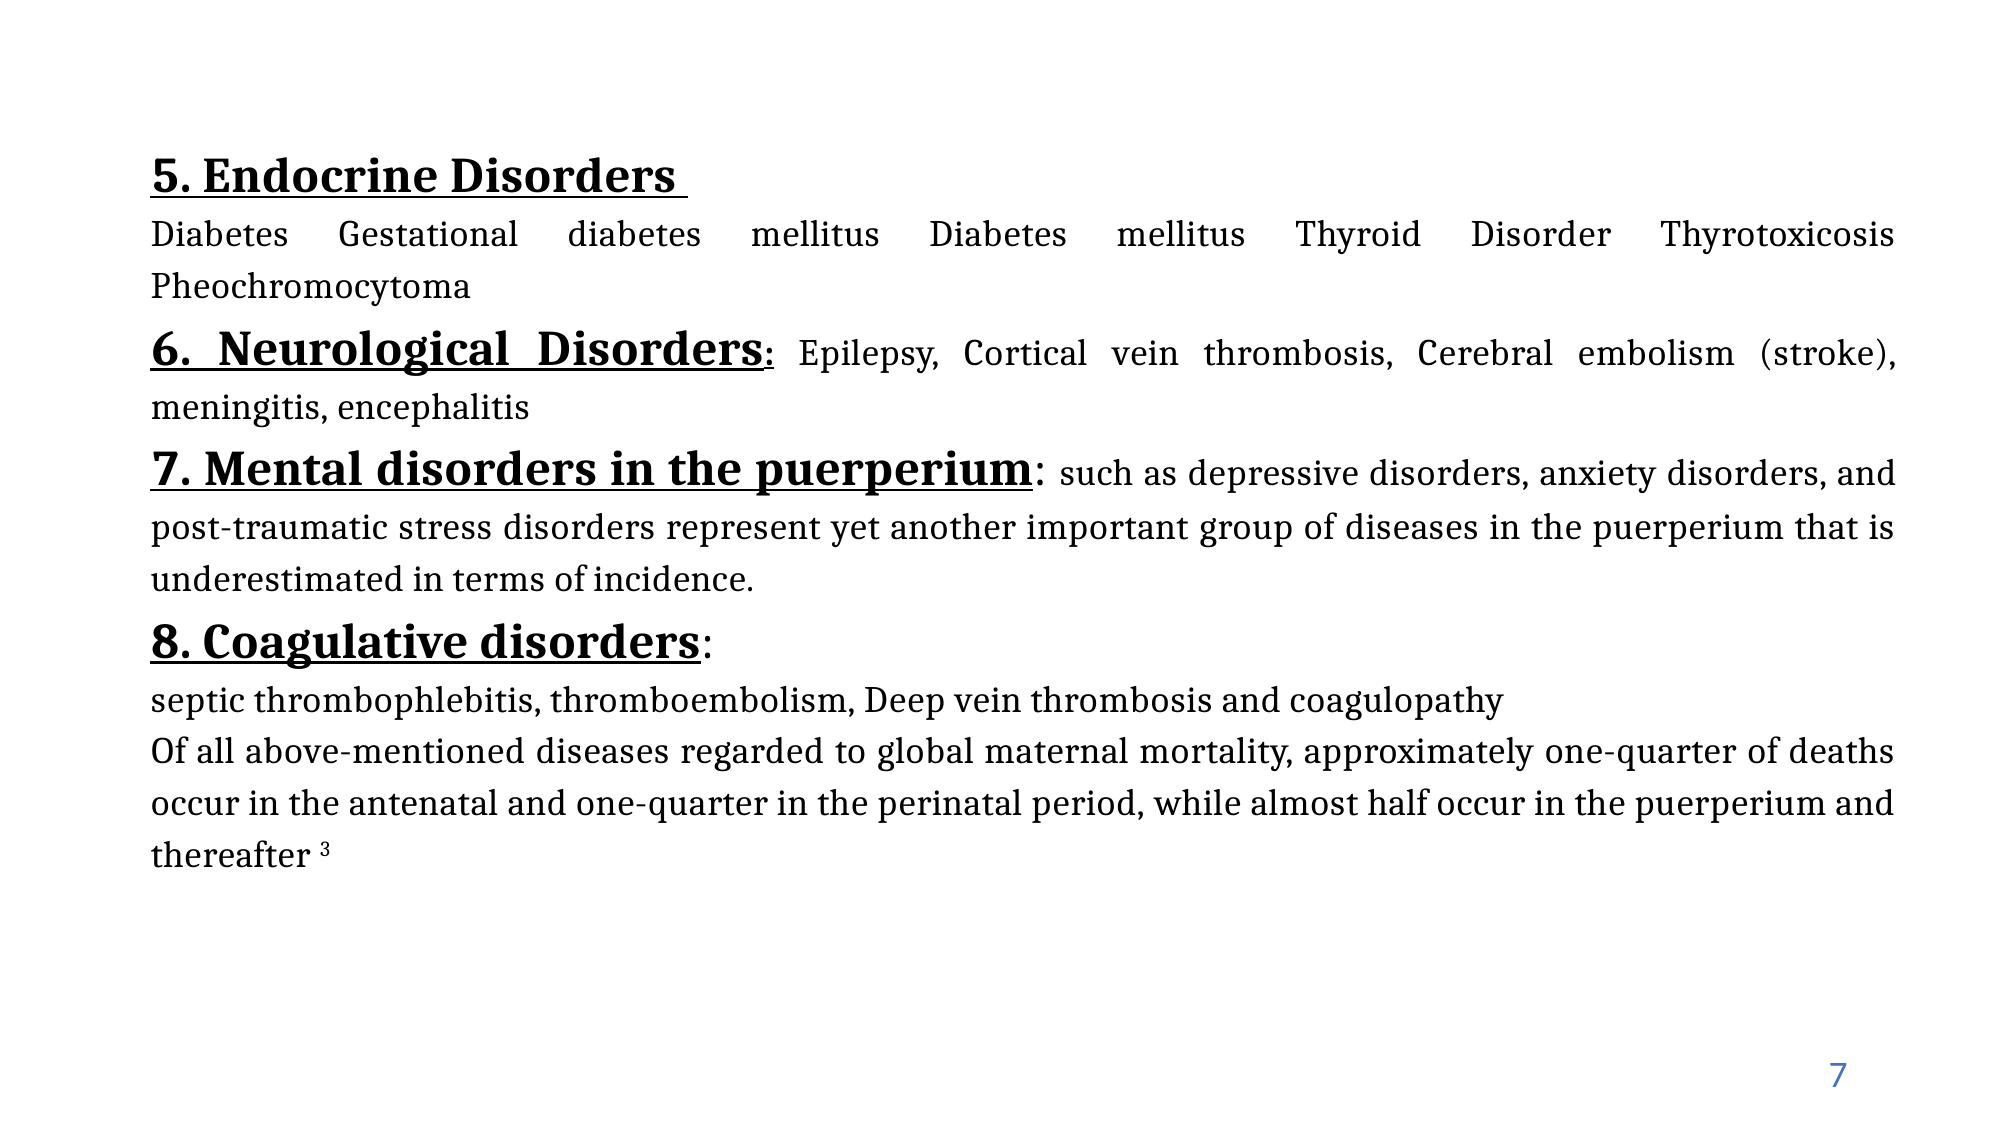

5. Endocrine Disorders
Diabetes Gestational diabetes mellitus Diabetes mellitus Thyroid Disorder Thyrotoxicosis Pheochromocytoma
6. Neurological Disorders: Epilepsy, Cortical vein thrombosis, Cerebral embolism (stroke), meningitis, encephalitis
7. Mental disorders in the puerperium: such as depressive disorders, anxiety disorders, and post-traumatic stress disorders represent yet another important group of diseases in the puerperium that is underestimated in terms of incidence.
8. Coagulative disorders:
septic thrombophlebitis, thromboembolism, Deep vein thrombosis and coagulopathy
Of all above-mentioned diseases regarded to global maternal mortality, approximately one-quarter of deaths occur in the antenatal and one-quarter in the perinatal period, while almost half occur in the puerperium and thereafter 3
7